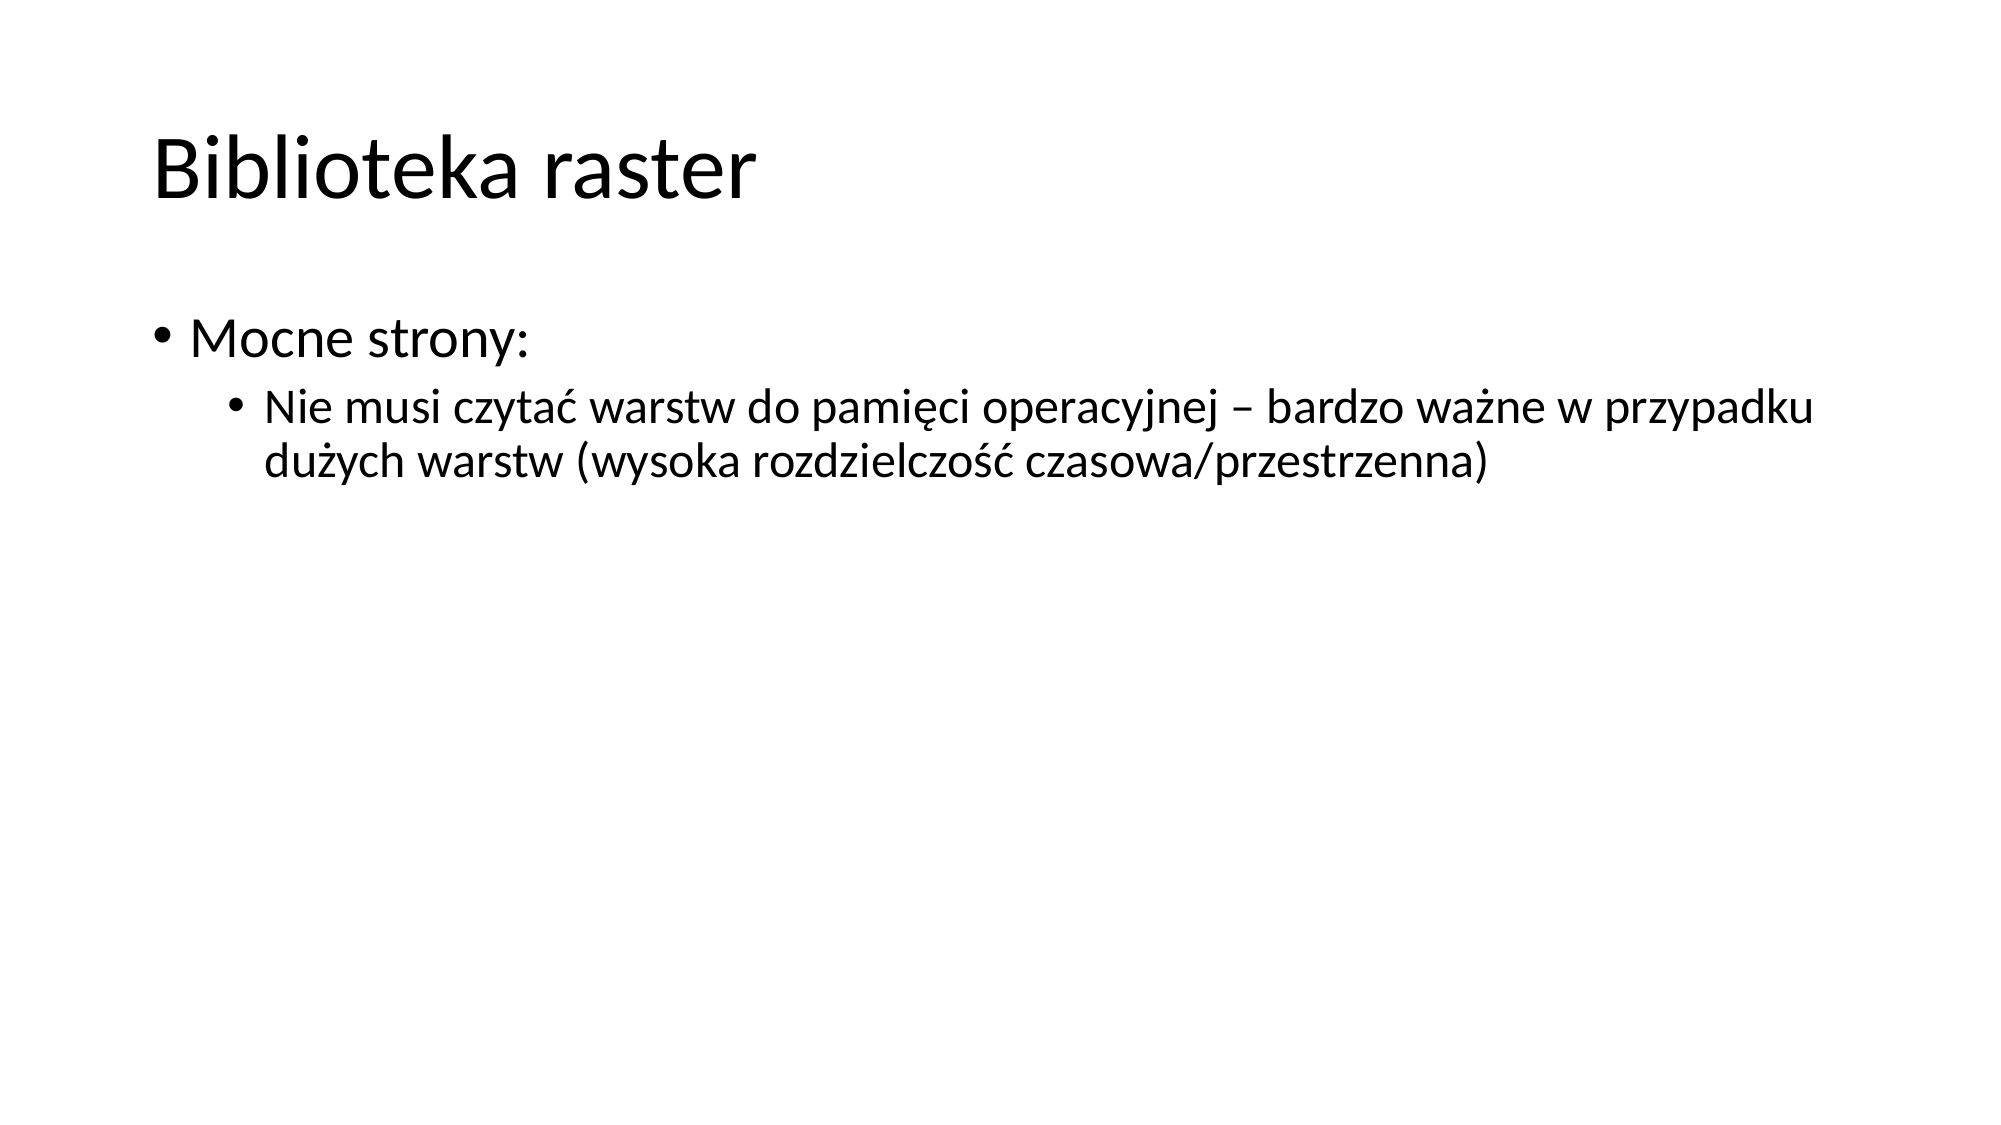

# Biblioteka raster
Mocne strony:
Nie musi czytać warstw do pamięci operacyjnej – bardzo ważne w przypadku dużych warstw (wysoka rozdzielczość czasowa/przestrzenna)